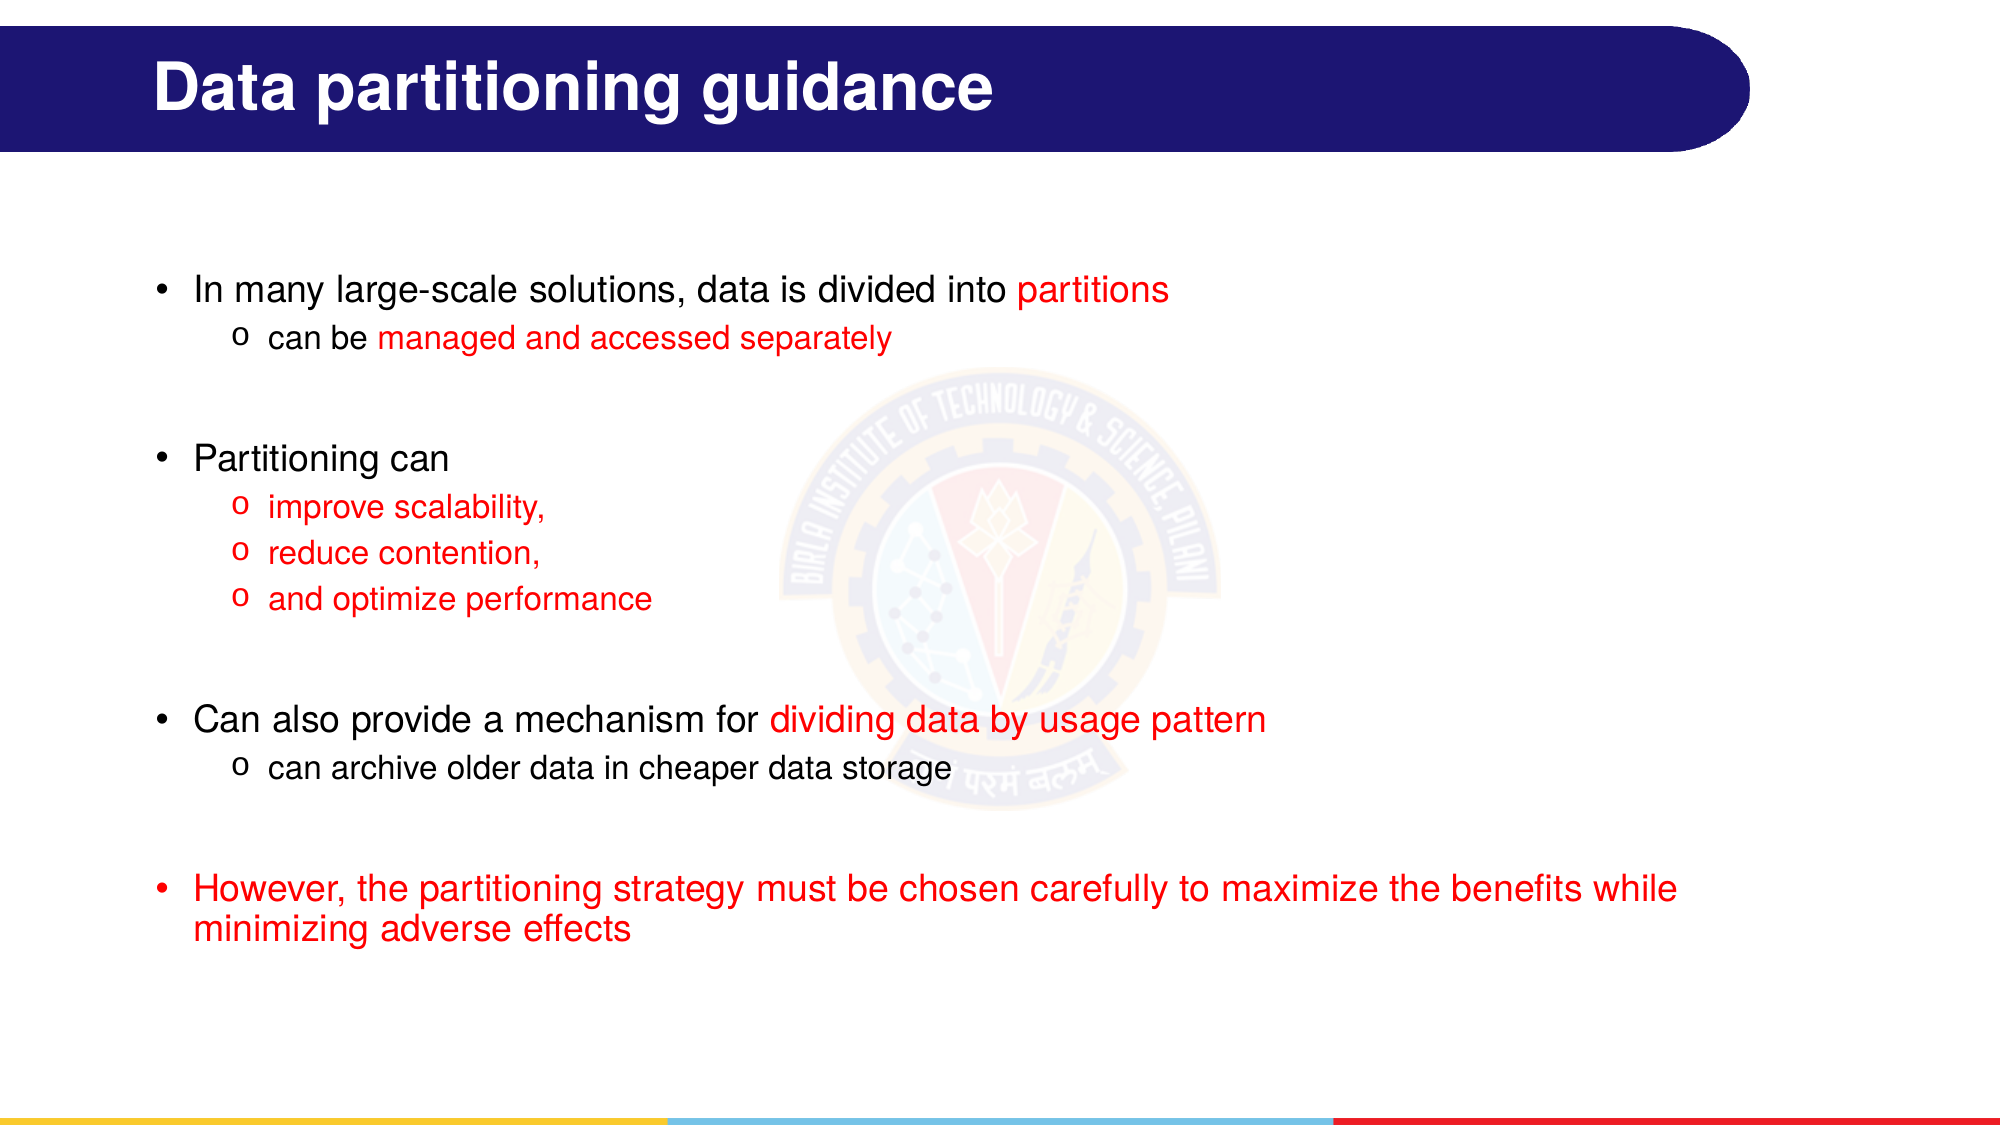

# Data partitioning guidance

In many large-scale solutions, data is divided into partitions
can be managed and accessed separately

Partitioning can
improve scalability,
reduce contention,
and optimize performance

Can also provide a mechanism for dividing data by usage pattern
can archive older data in cheaper data storage

However, the partitioning strategy must be chosen carefully to maximize the benefits while minimizing adverse effects